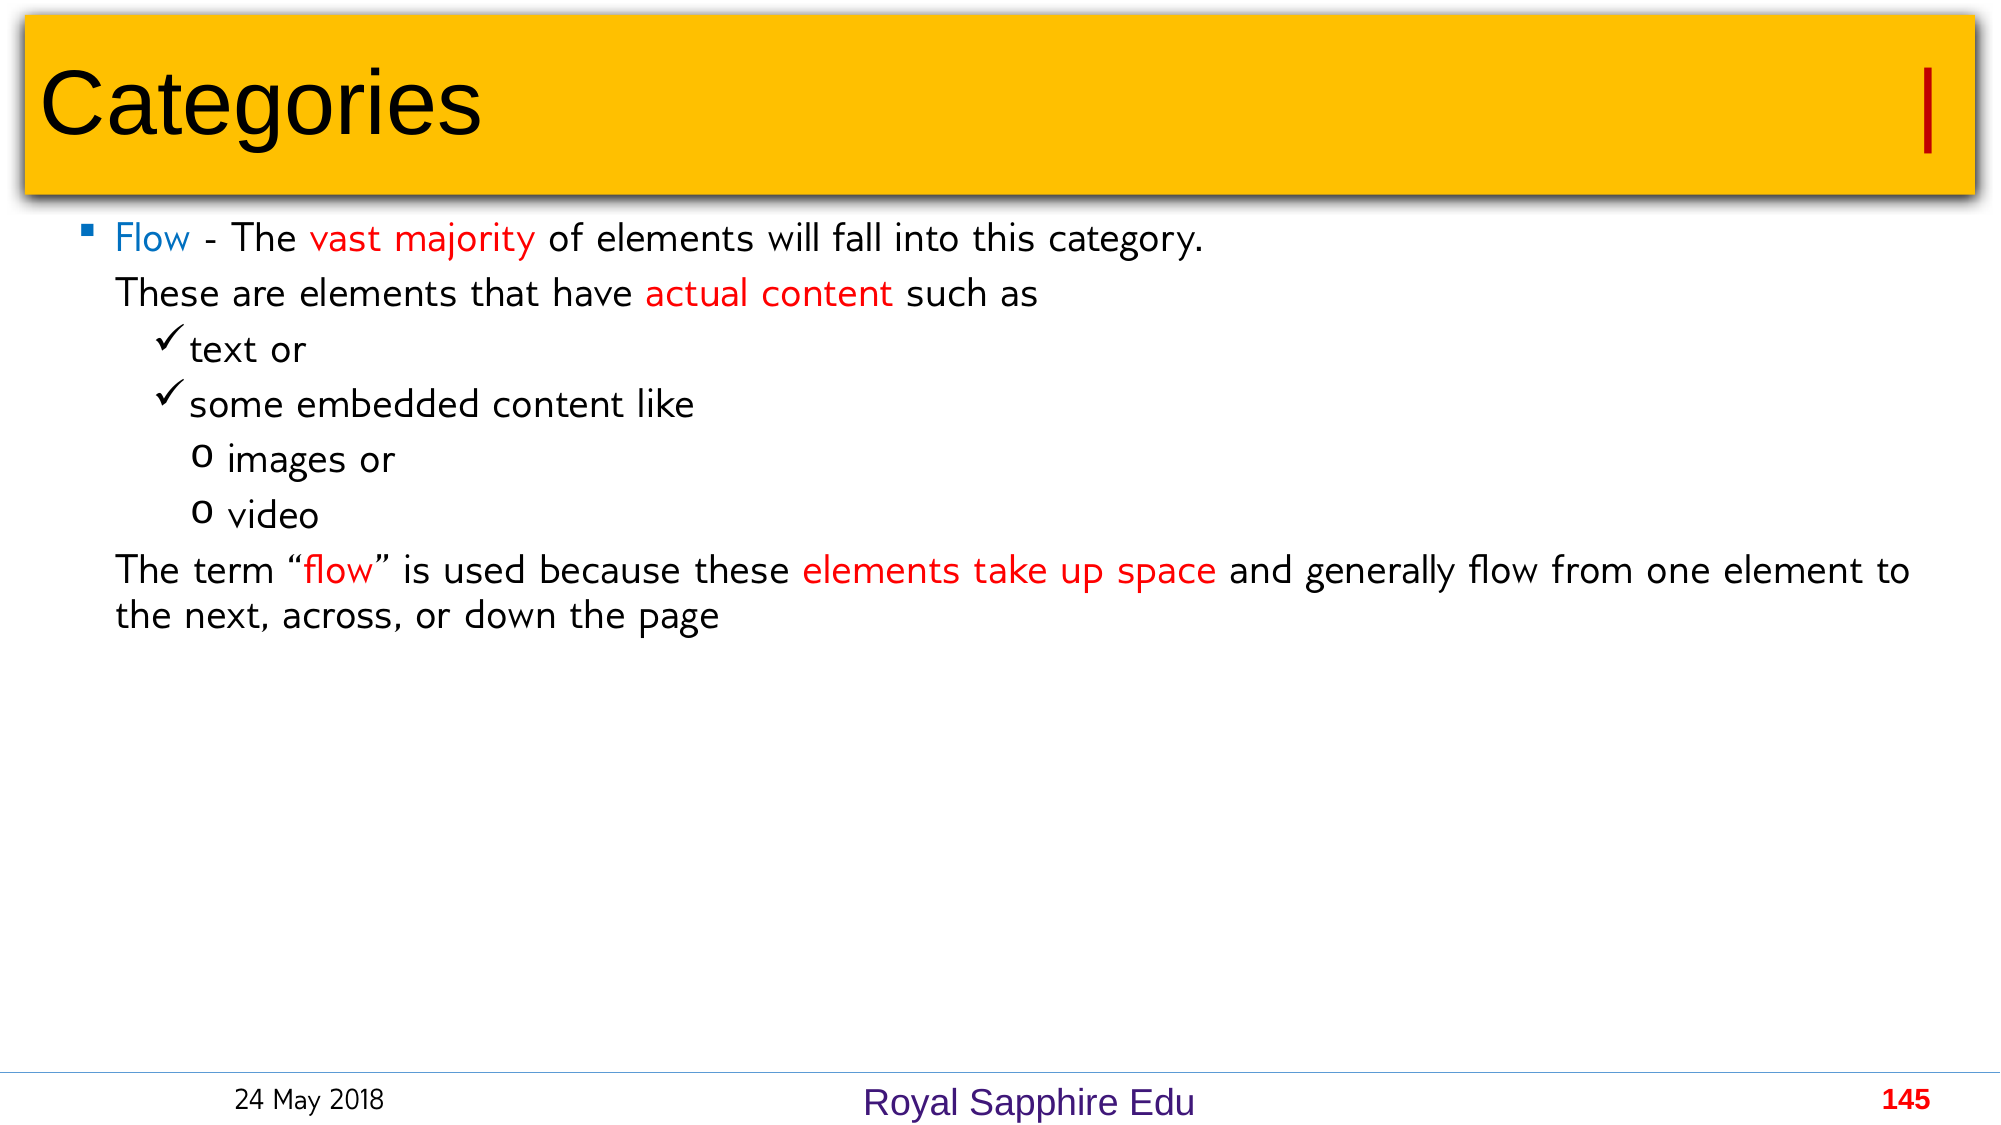

# Categories										   |
Flow - The vast majority of elements will fall into this category.
These are elements that have actual content such as
text or
some embedded content like
images or
video
The term “flow” is used because these elements take up space and generally flow from one element to the next, across, or down the page
24 May 2018
145